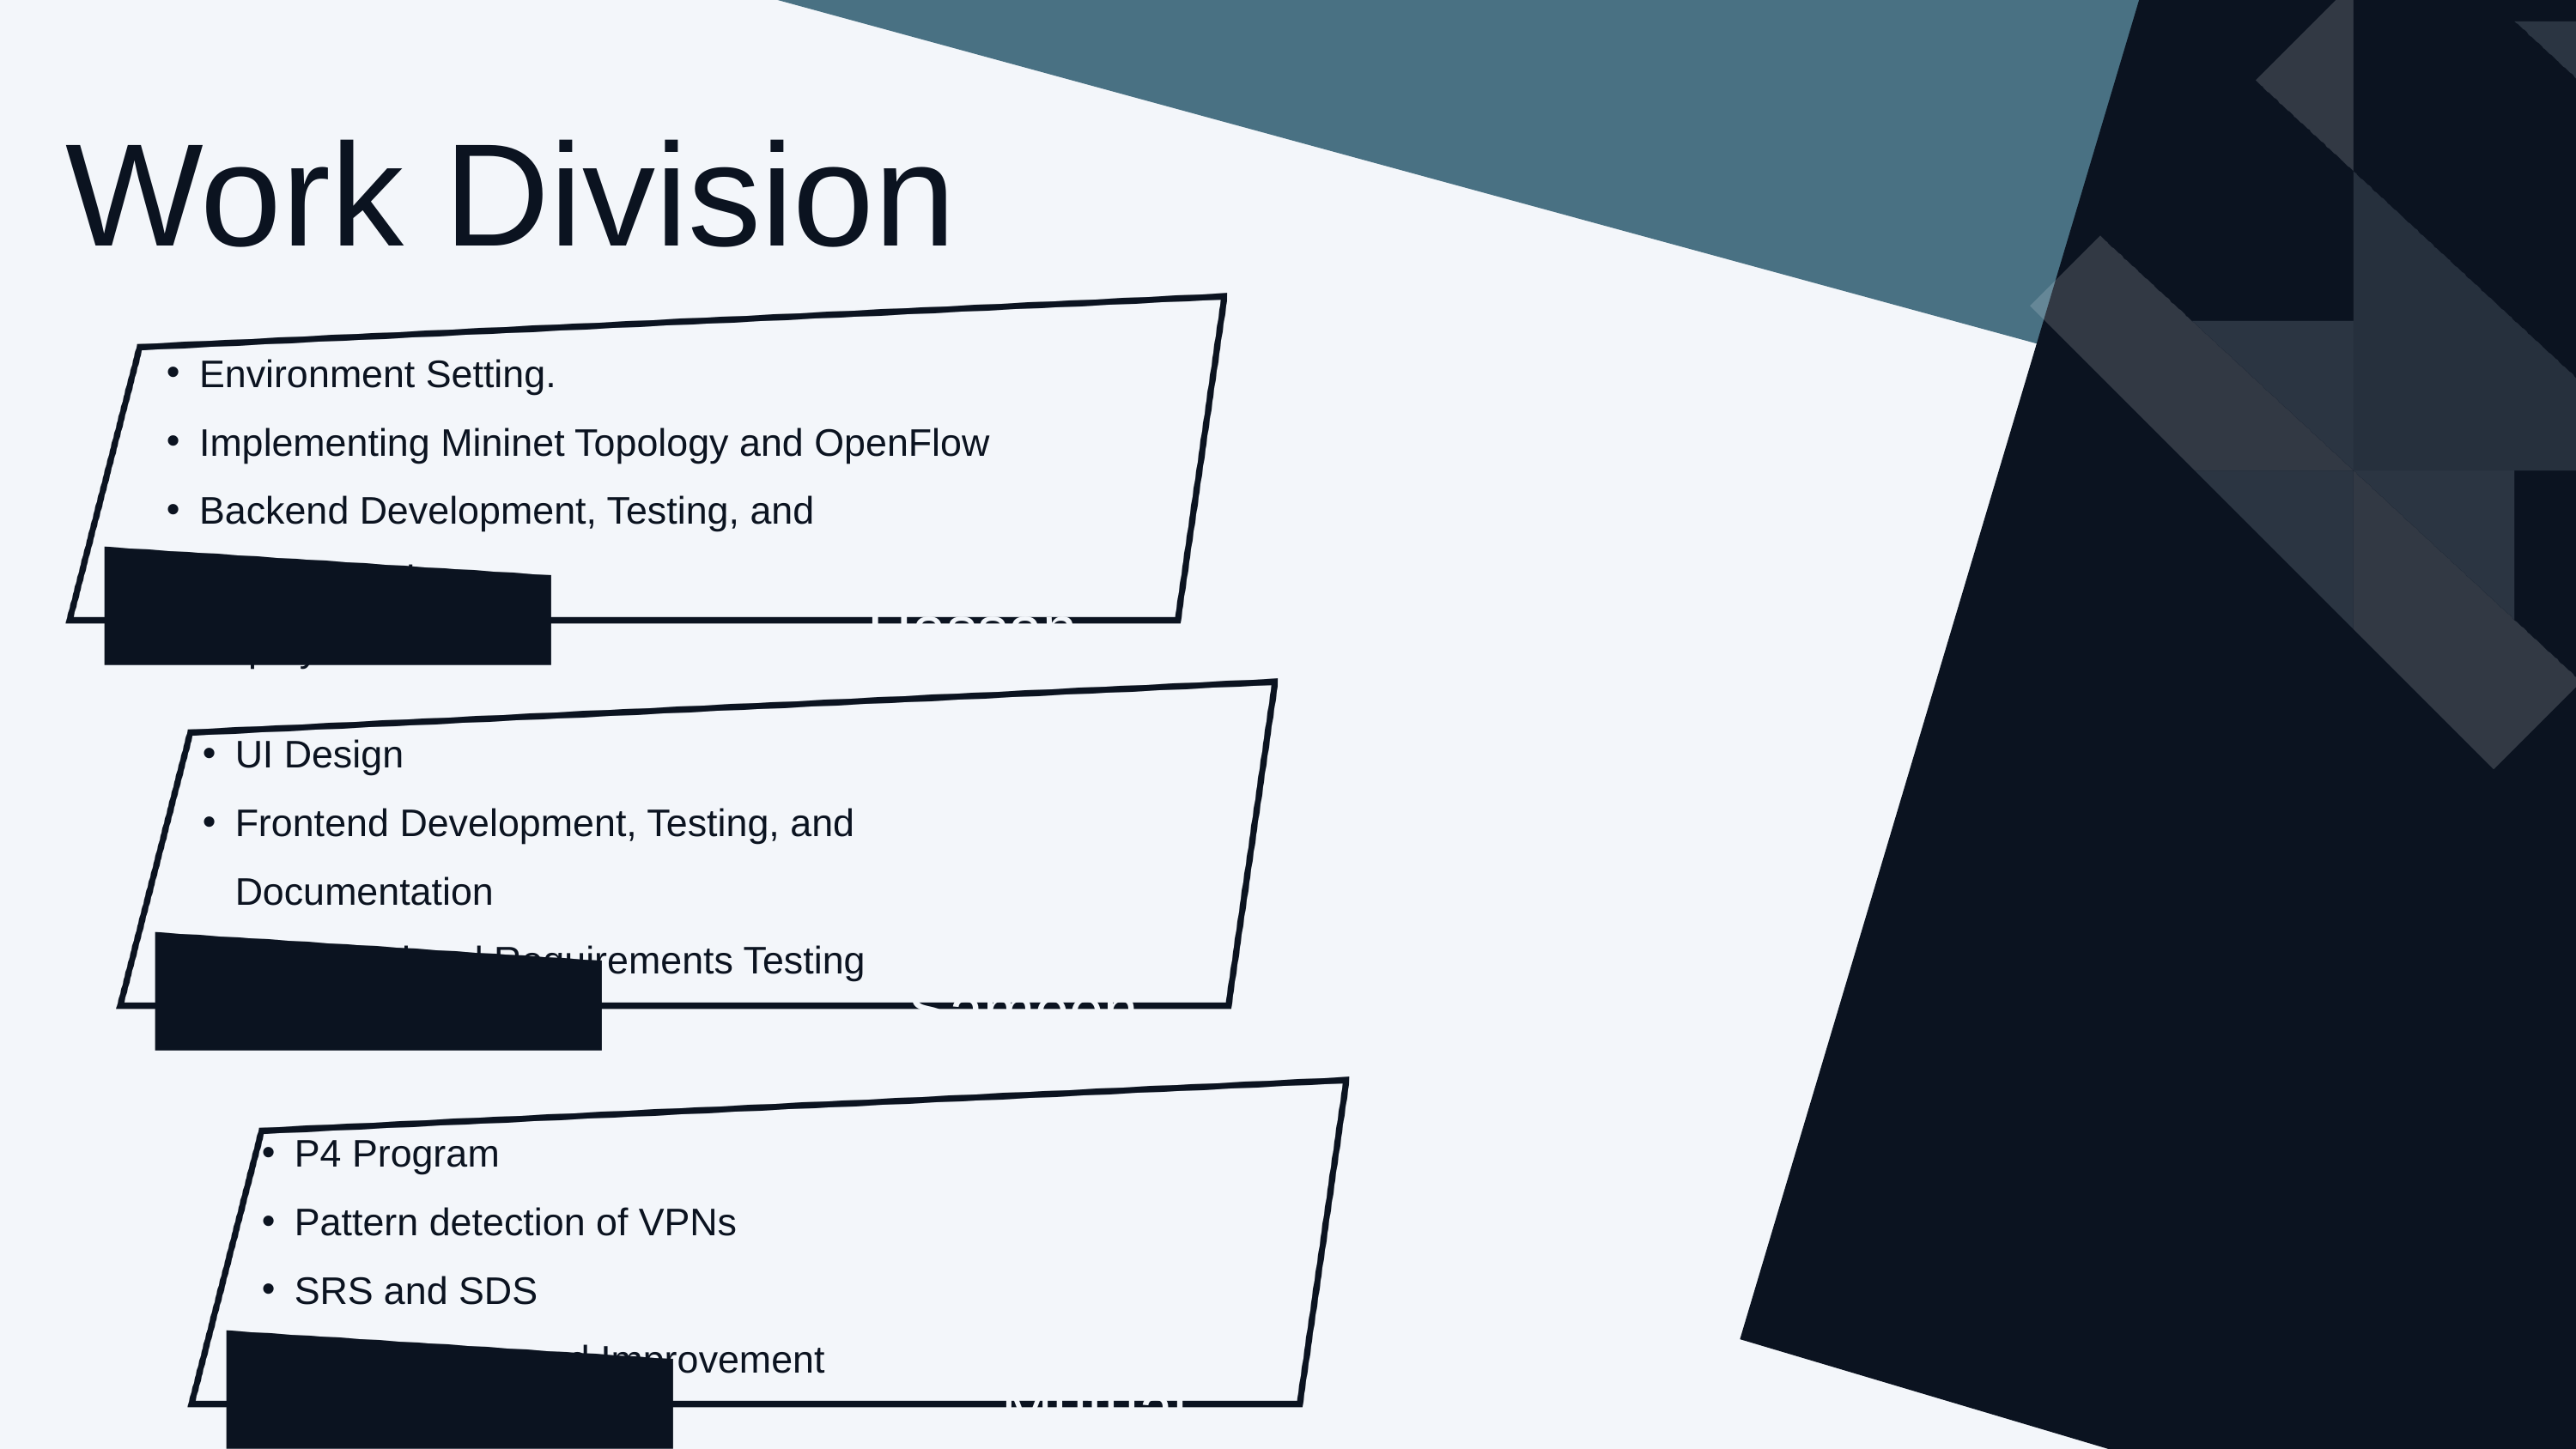

Work Division

Environment Setting.
Implementing Mininet Topology and OpenFlow
Backend Development, Testing, and Documentation
Deployment
Hassan

UI Design
Frontend Development, Testing, and Documentation
Non-functional Requirements Testing
Sameen

P4 Program
Pattern detection of VPNs
SRS and SDS
Maintenance and Improvement
Mutual